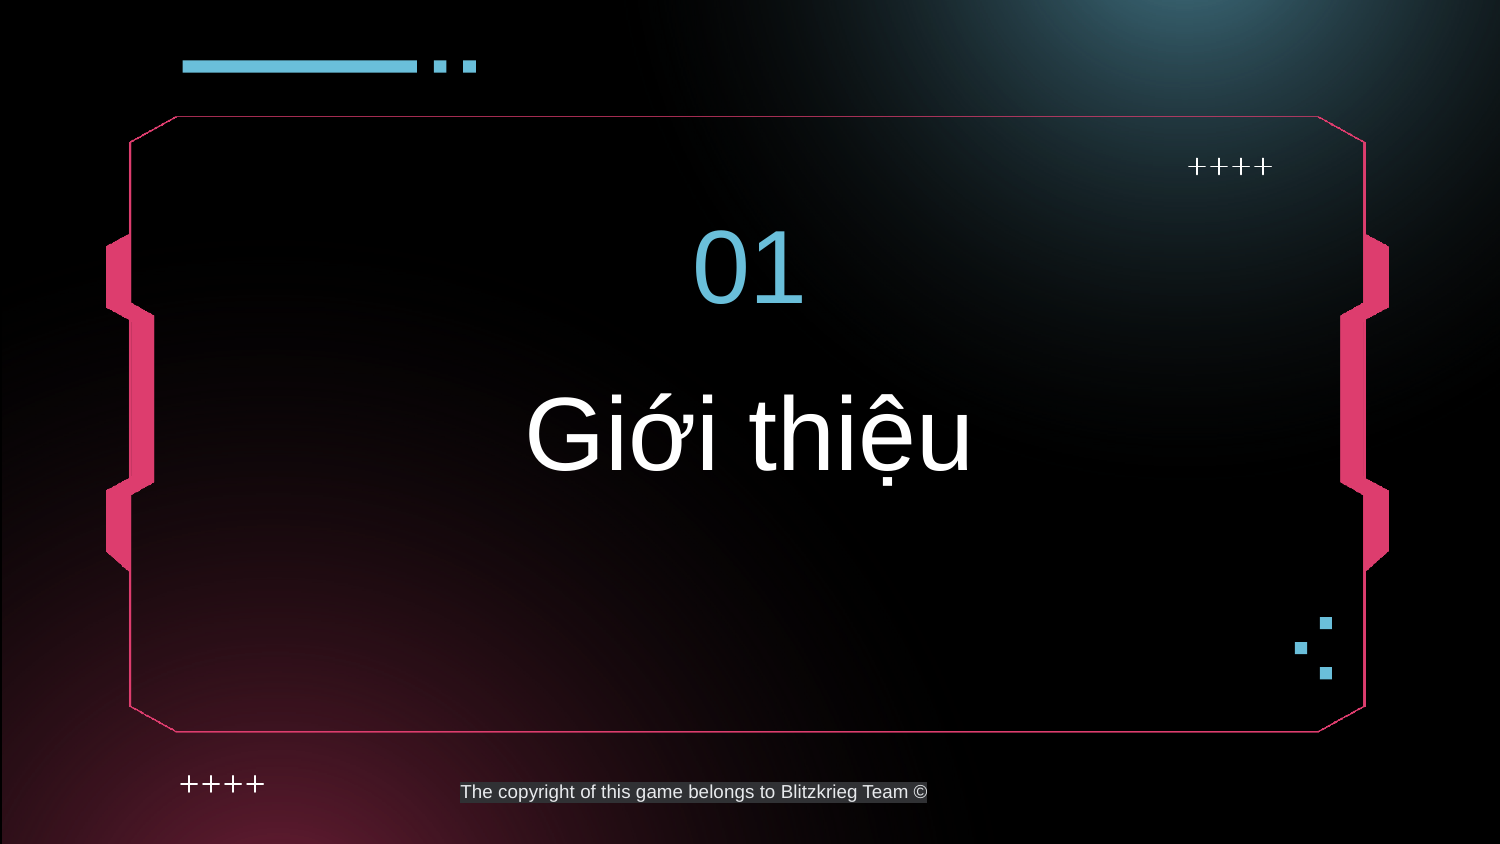

01
# Giới thiệu

The copyright of this game belongs to Blitzkrieg Team ©